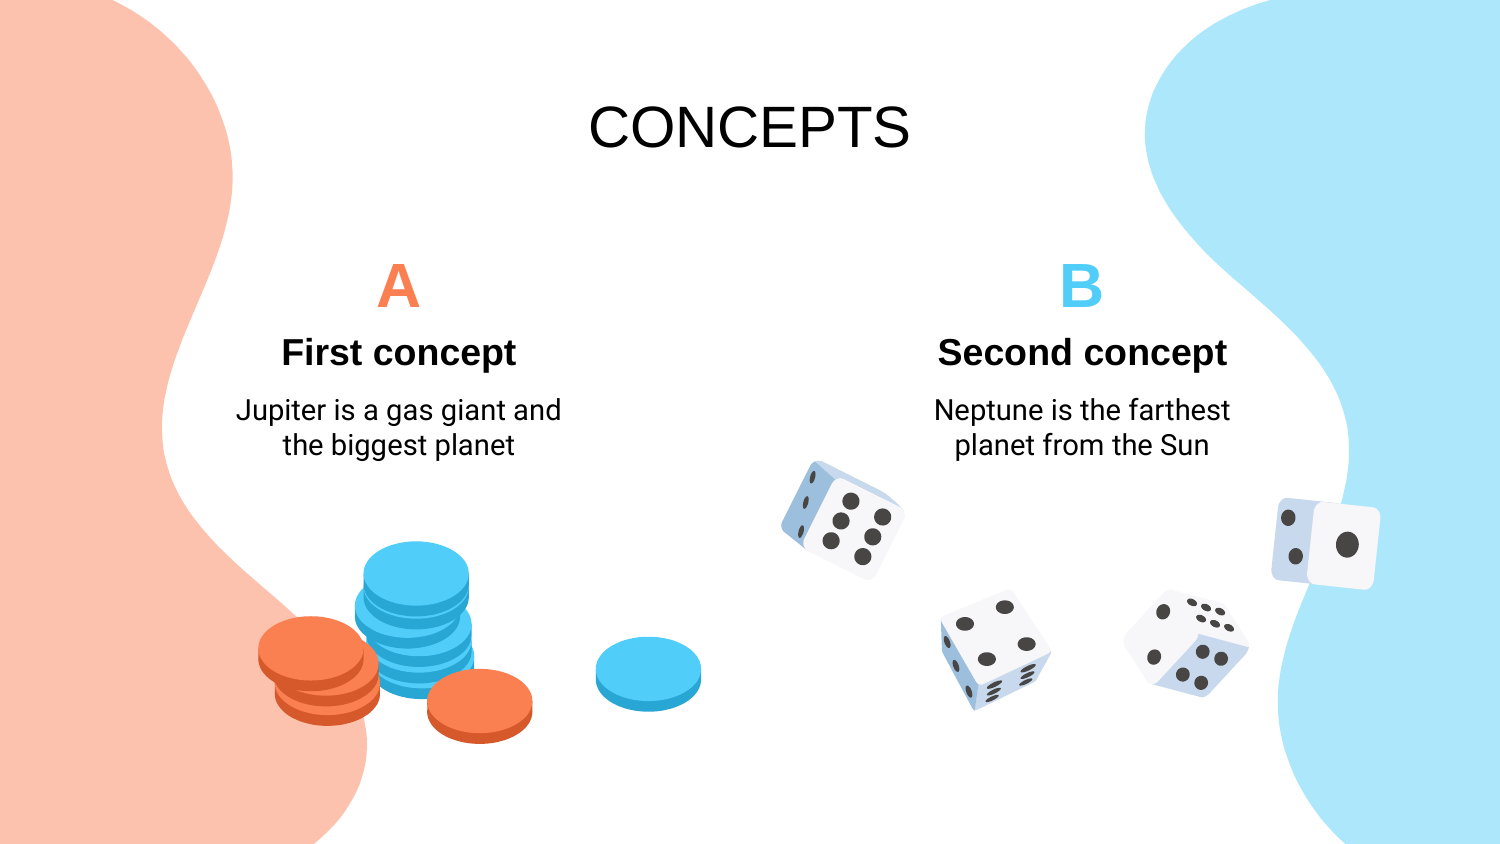

# CONCEPTS
A
B
First concept
Second concept
Jupiter is a gas giant and the biggest planet
Neptune is the farthest planet from the Sun